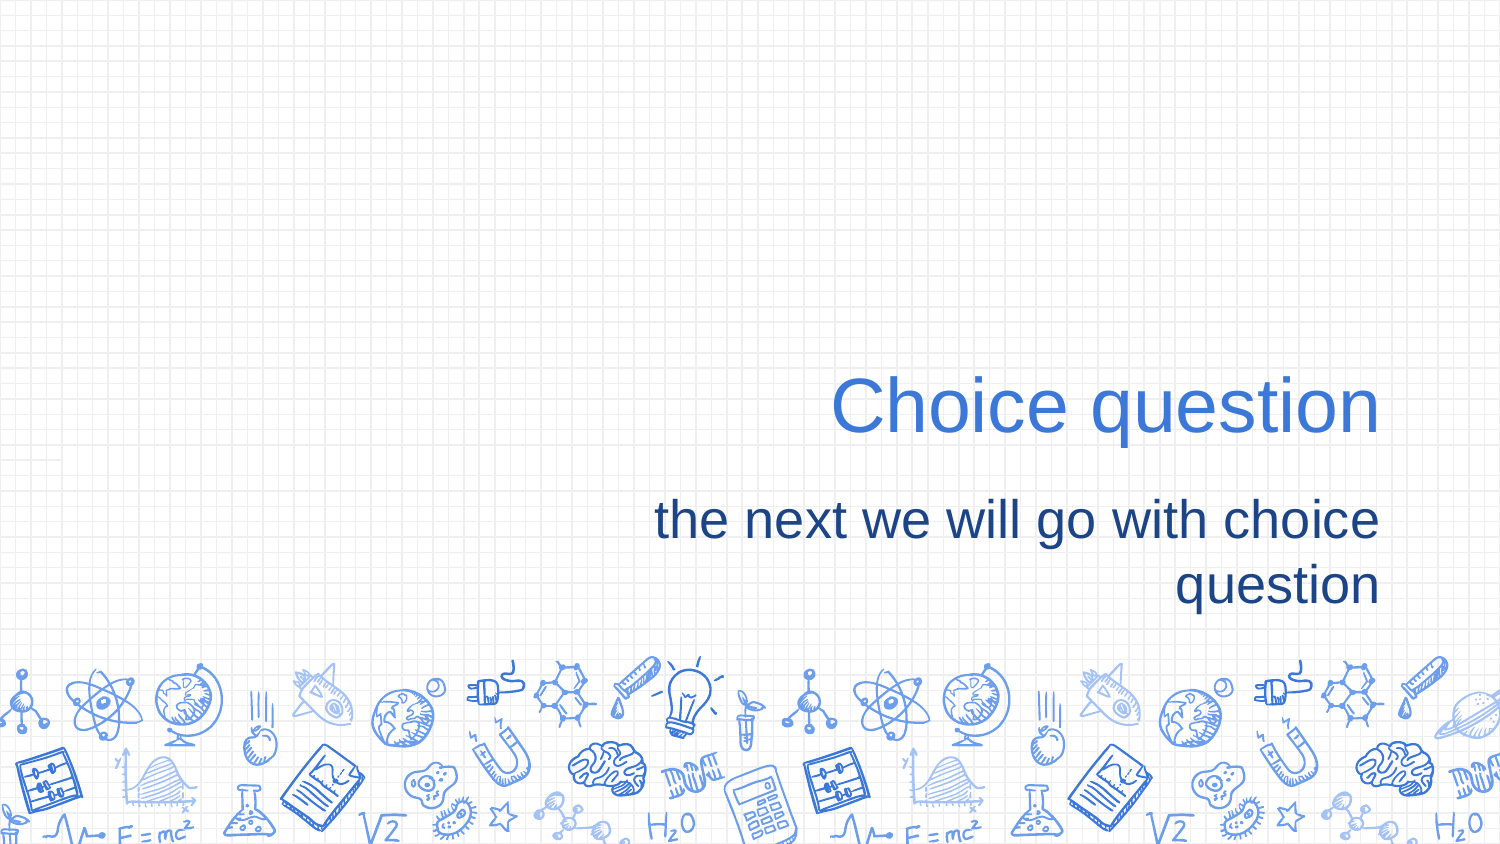

# Choice question
the next we will go with choice question